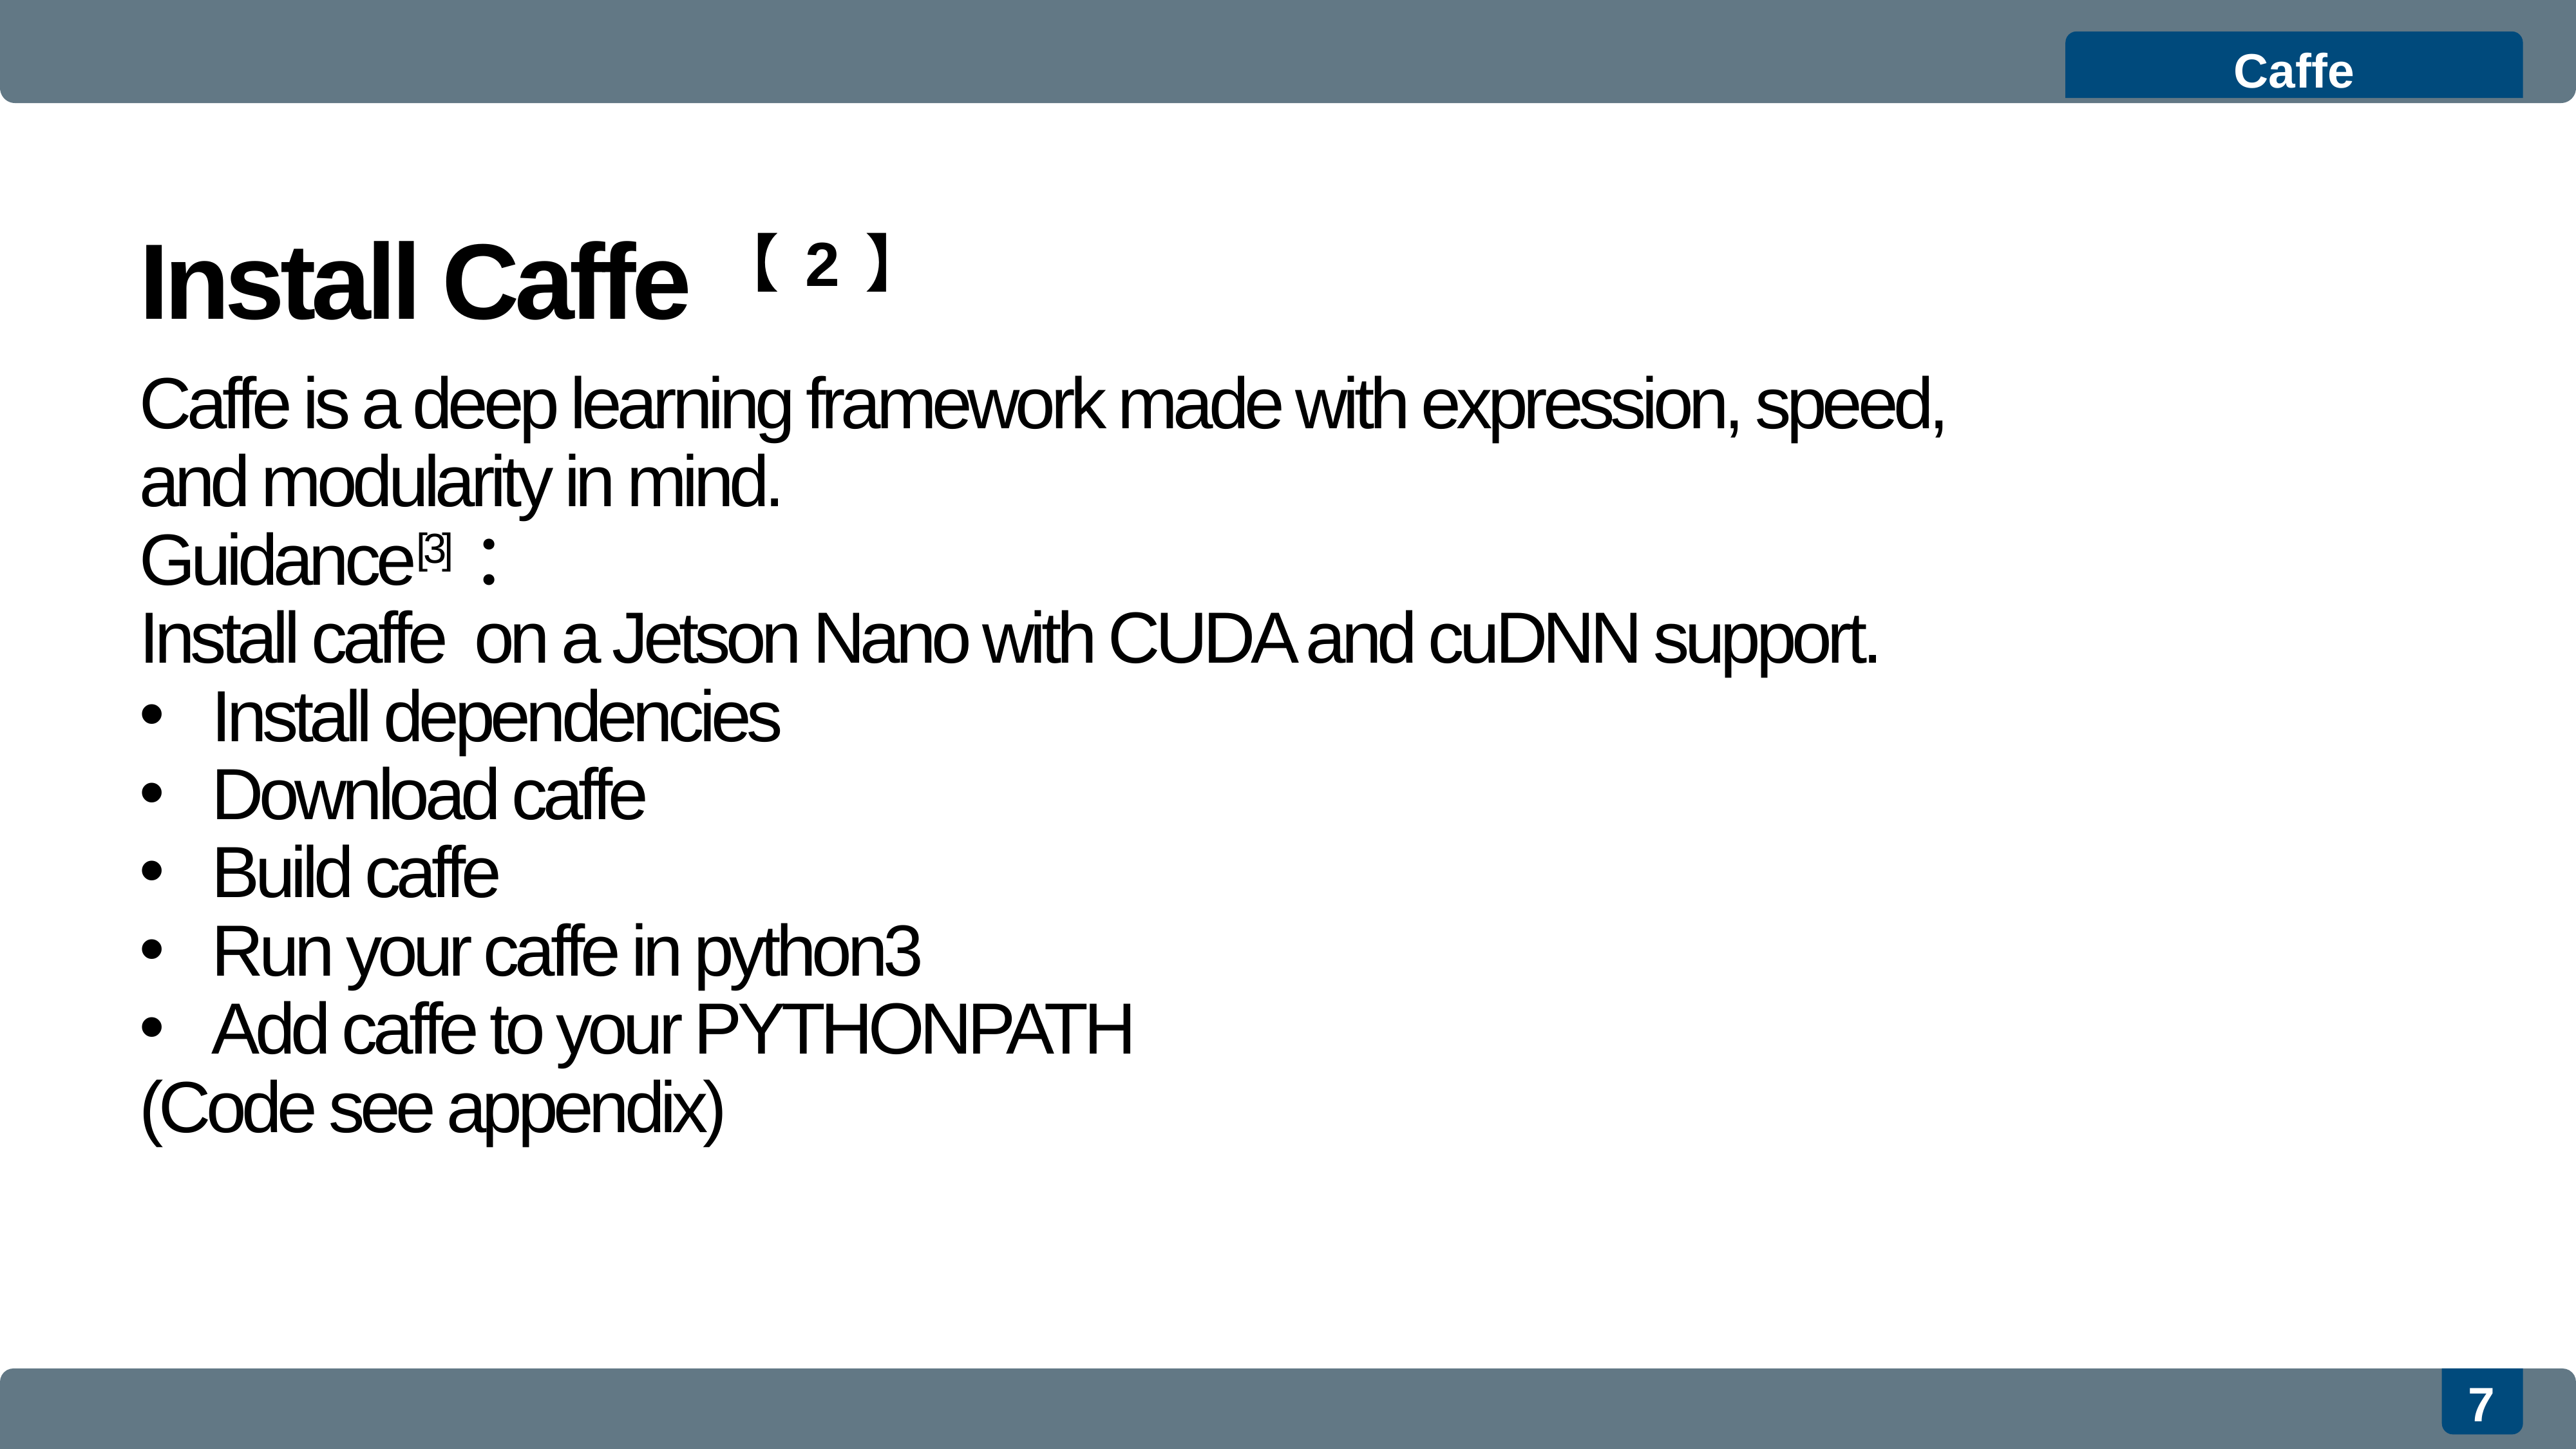

Caffe
Install Caffe【2】
Caffe is a deep learning framework made with expression, speed, and modularity in mind.
Guidance[3]：
Install caffe  on a Jetson Nano with CUDA and cuDNN support.
Install dependencies
Download caffe
Build caffe
Run your caffe in python3
Add caffe to your PYTHONPATH
(Code see appendix)

7